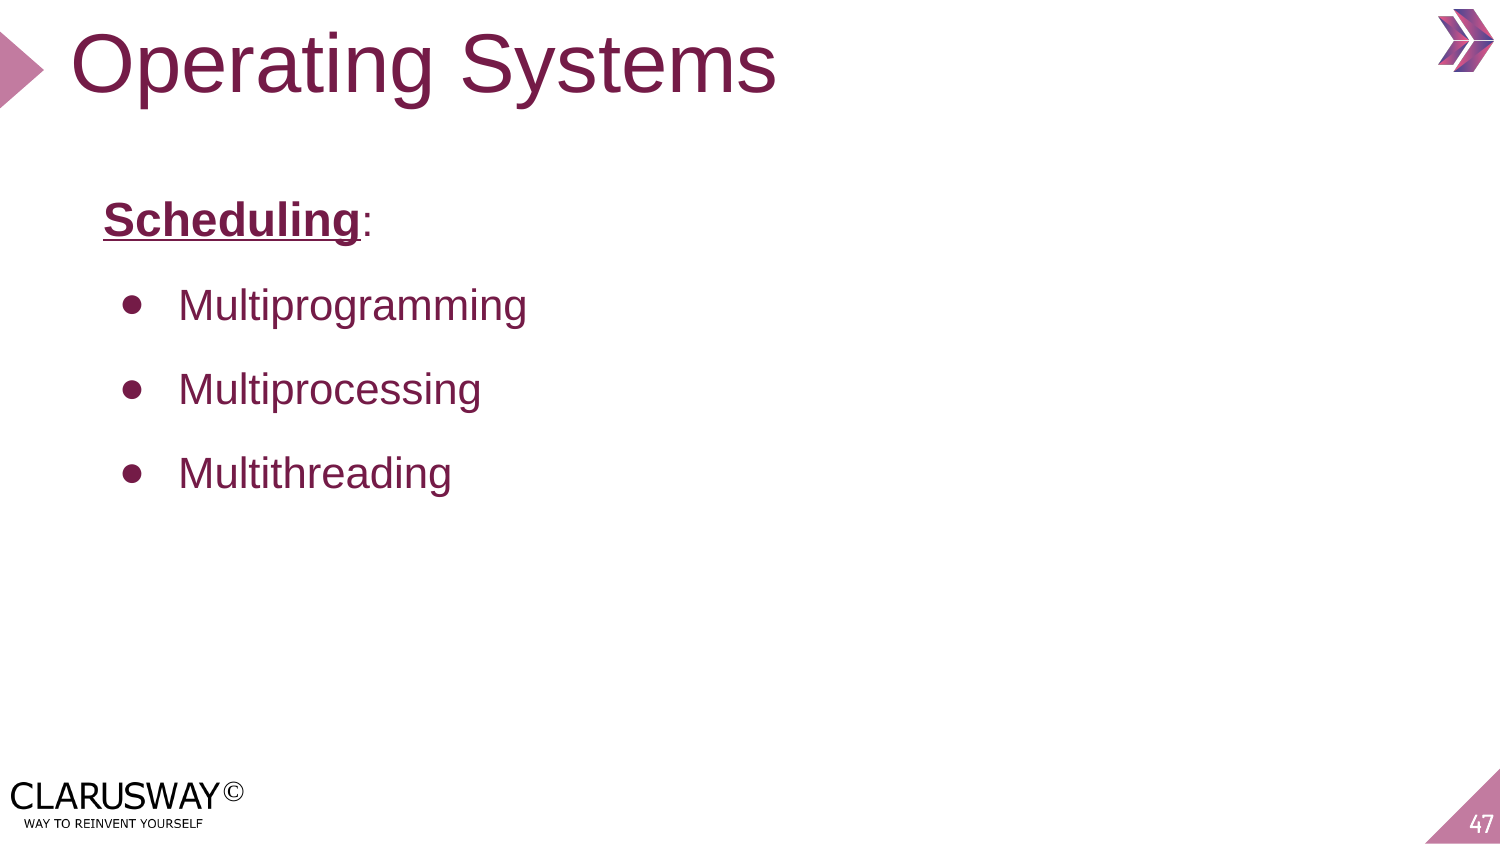

Operating Systems
Scheduling:

Multiprogramming

Multiprocessing

Multithreading

47